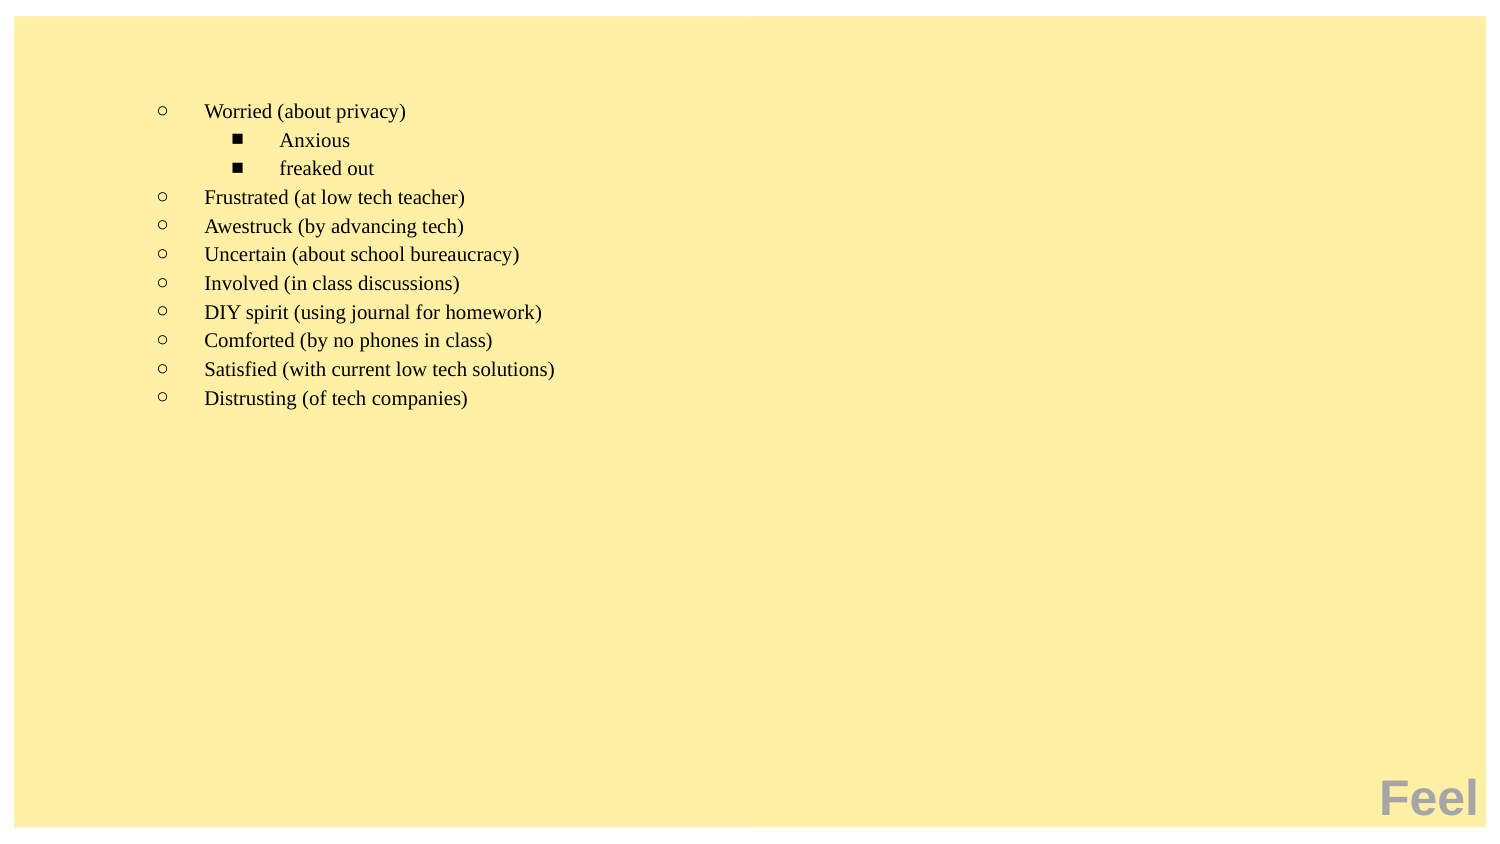

Worried (about privacy)
Anxious
freaked out
Frustrated (at low tech teacher)
Awestruck (by advancing tech)
Uncertain (about school bureaucracy)
Involved (in class discussions)
DIY spirit (using journal for homework)
Comforted (by no phones in class)
Satisfied (with current low tech solutions)
Distrusting (of tech companies)

Feel